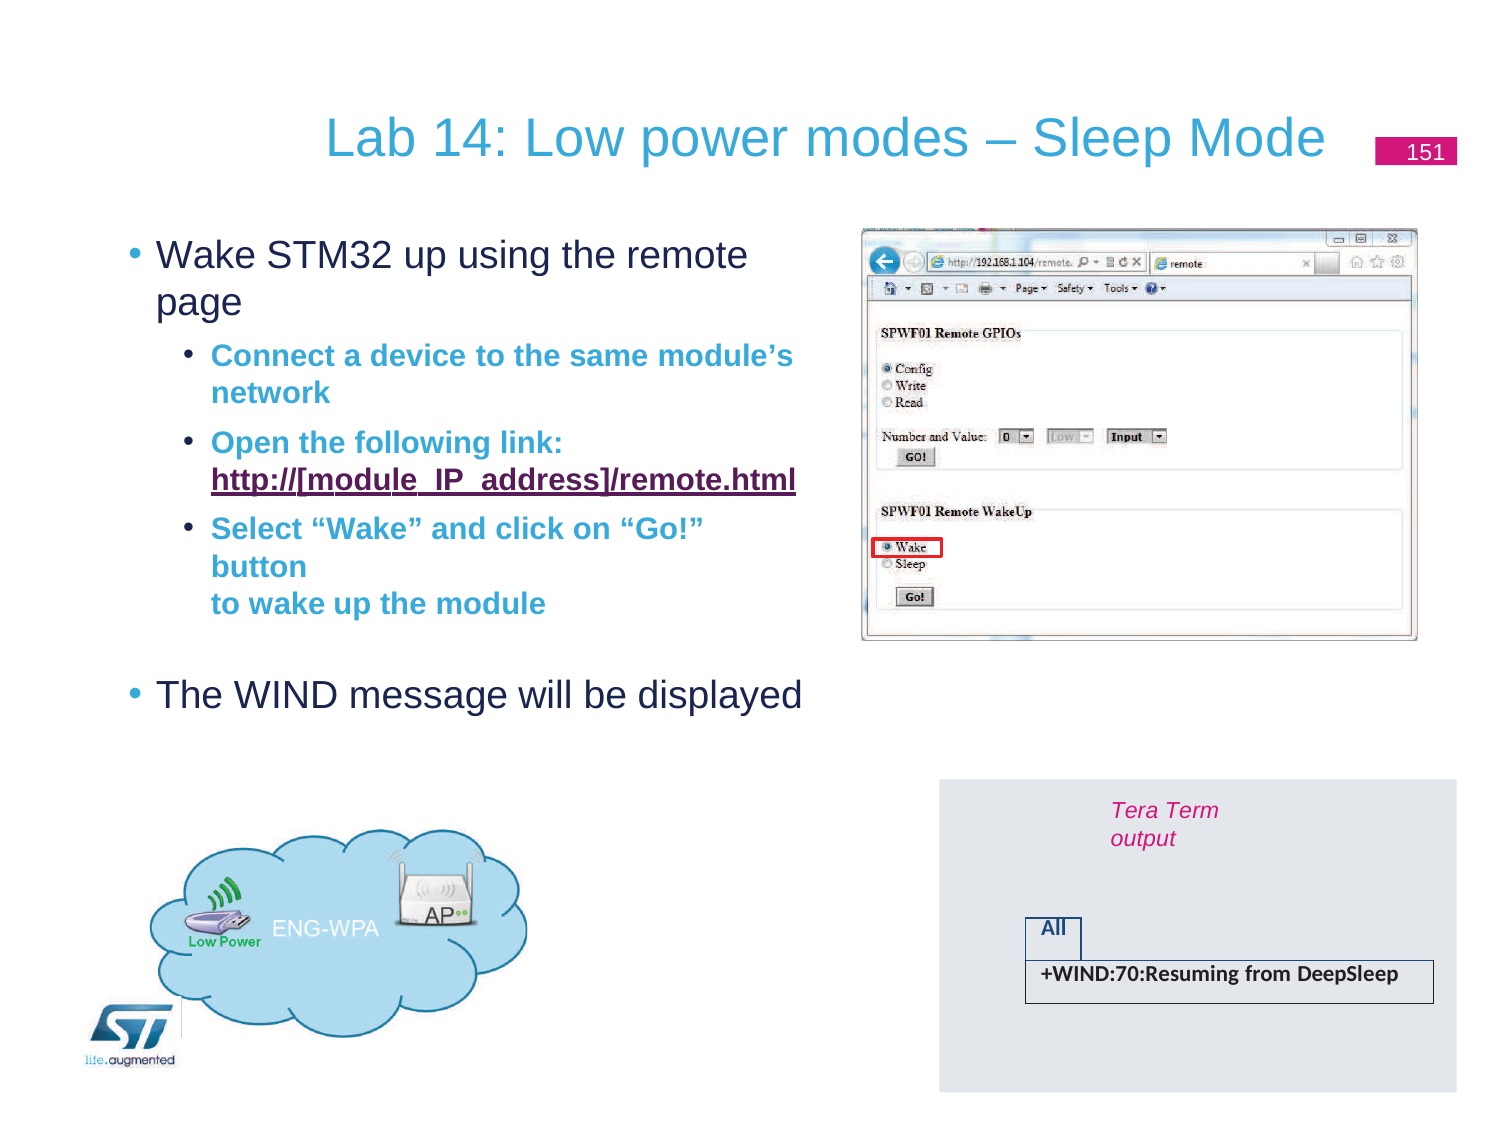

# Lab 14: Low power modes – Sleep Mode
151

Wake STM32 up using the remote
page
Connect a device to the same module’s
network
Open the following link: http://[module_IP_address]/remote.html
Select “Wake” and click on “Go!” button
to wake up the module

The WIND message will be displayed

Tera Term output

| All |  |
| --- | --- |
| +WIND:70:Resuming from DeepSleep |  |